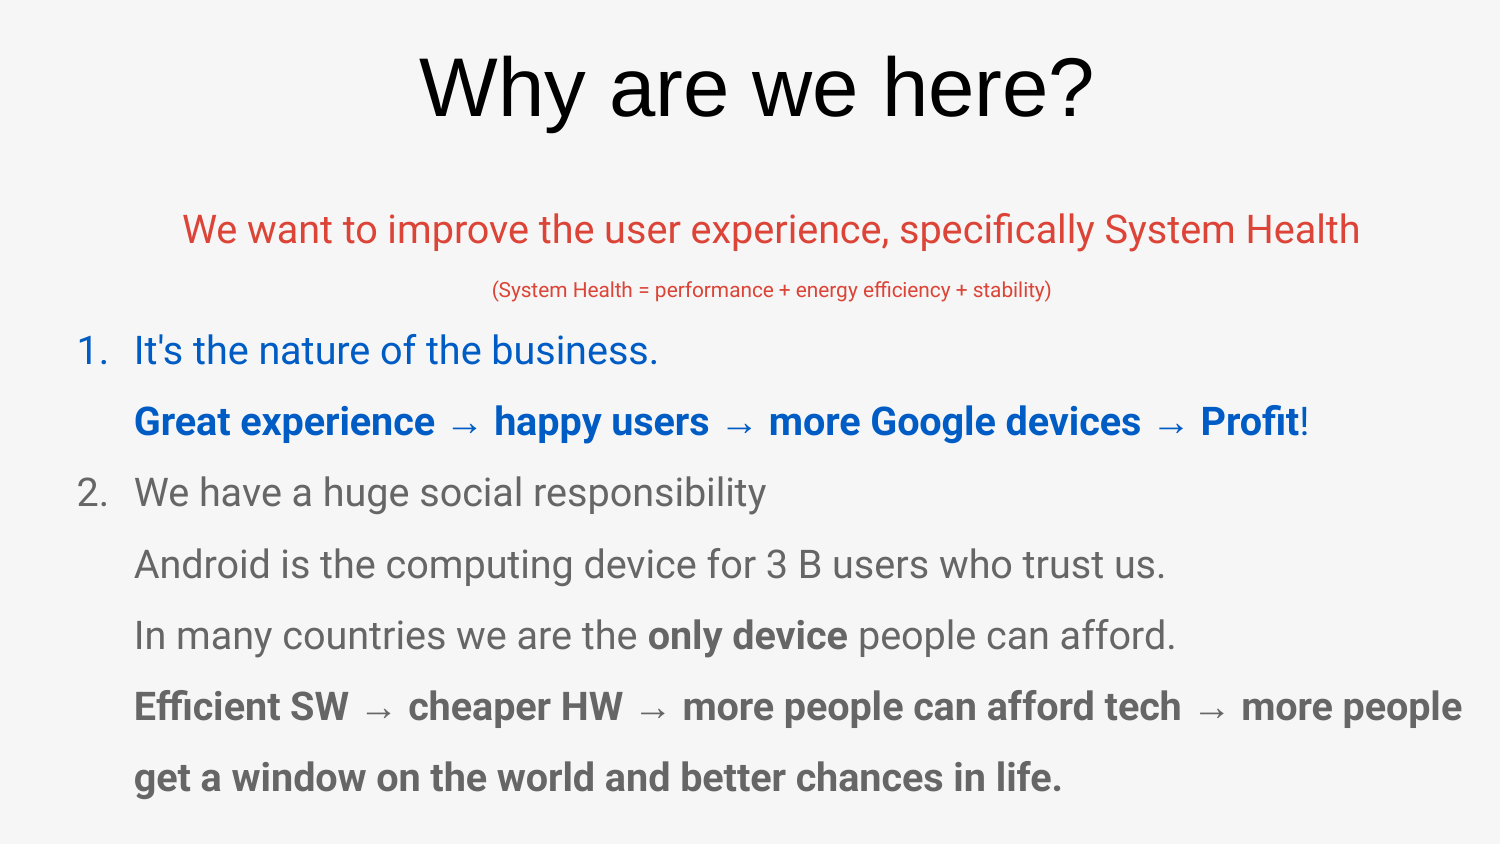

Why are we here?
We want to improve the user experience, specifically System Health
(System Health = performance + energy efficiency + stability)
It's the nature of the business.
Great experience → happy users → more Google devices → Profit!
We have a huge social responsibility
Android is the computing device for 3 B users who trust us.
In many countries we are the only device people can afford.
Efficient SW → cheaper HW → more people can afford tech → more people get a window on the world and better chances in life.